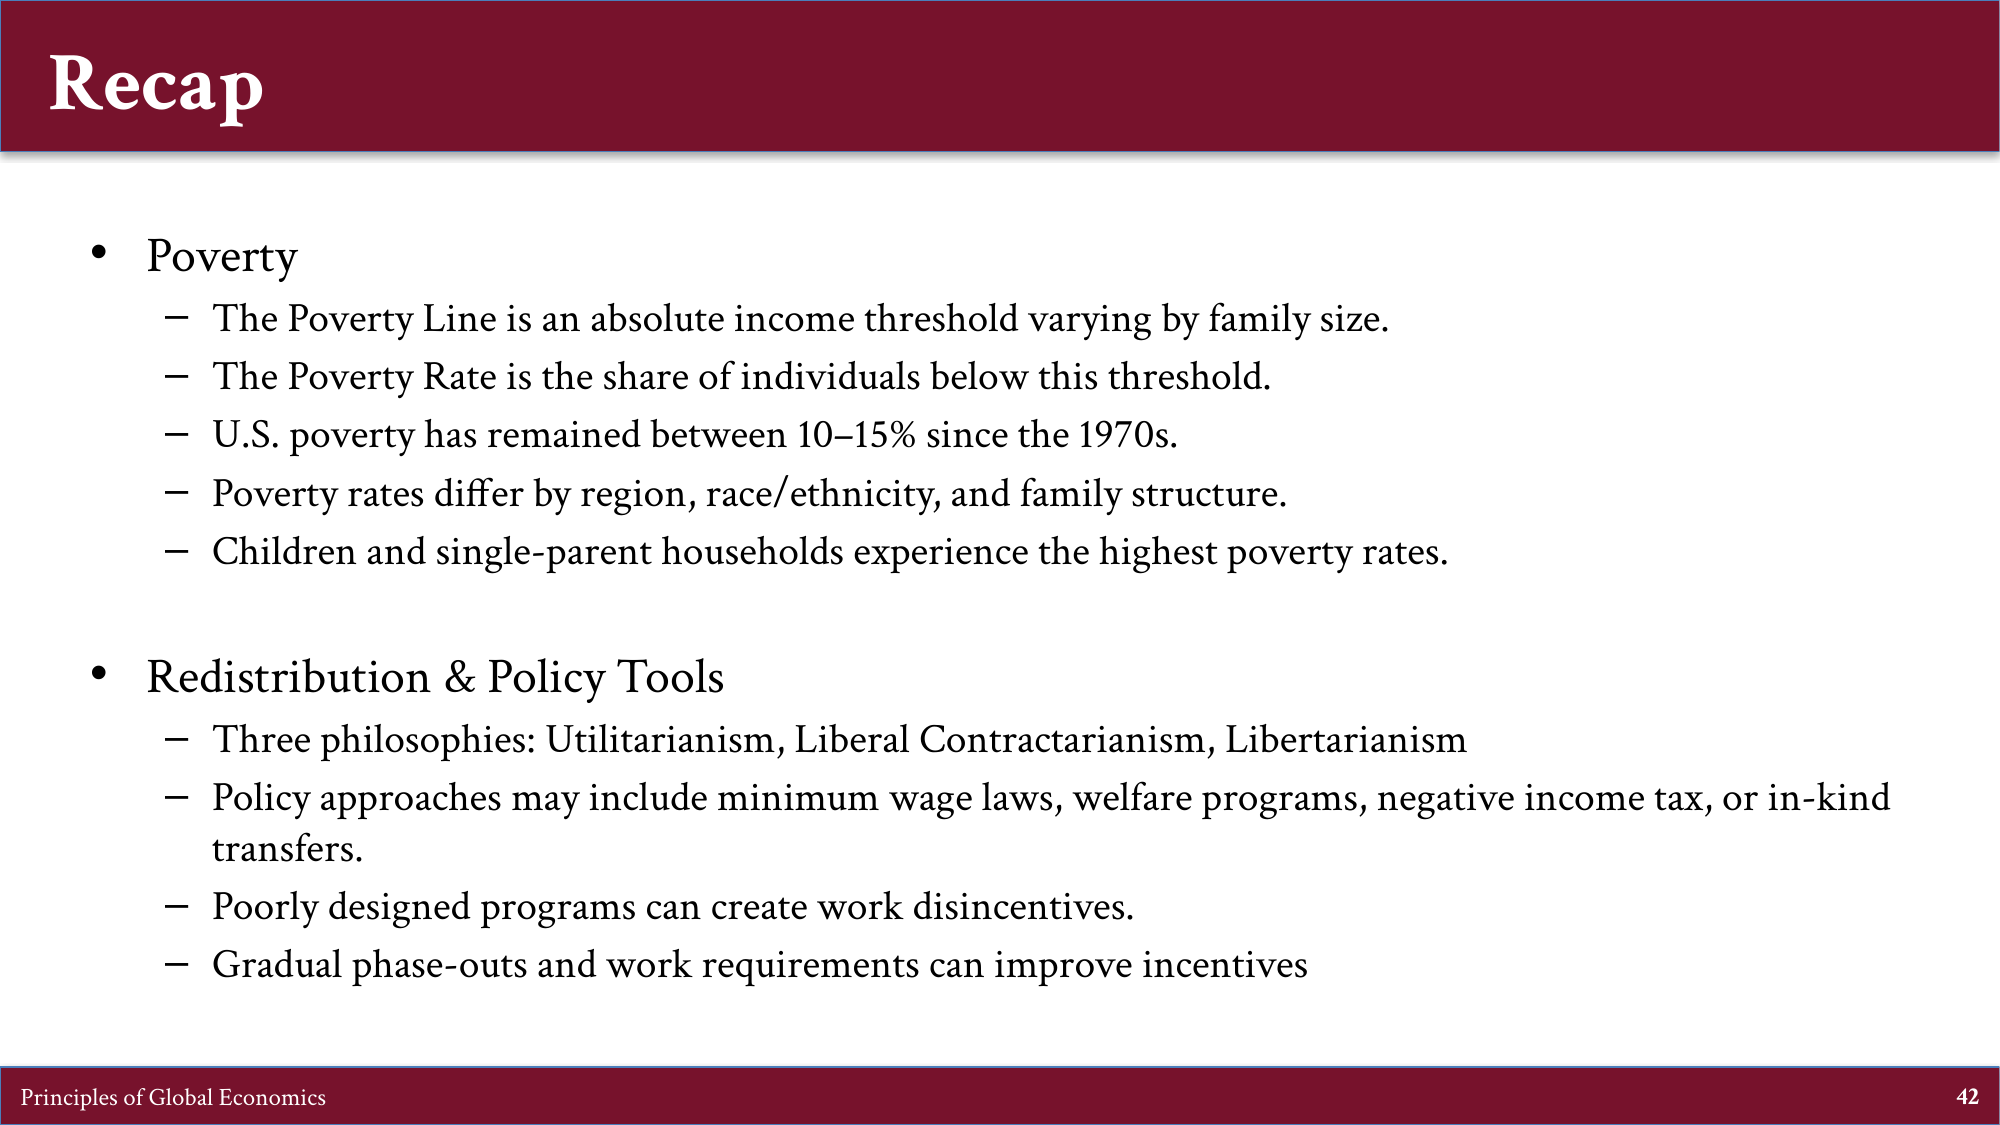

# Recap
Poverty
The Poverty Line is an absolute income threshold varying by family size.
The Poverty Rate is the share of individuals below this threshold.
U.S. poverty has remained between 10–15% since the 1970s.
Poverty rates differ by region, race/ethnicity, and family structure.
Children and single-parent households experience the highest poverty rates.

Redistribution & Policy Tools
Three philosophies: Utilitarianism, Liberal Contractarianism, Libertarianism
Policy approaches may include minimum wage laws, welfare programs, negative income tax, or in-kind transfers.
Poorly designed programs can create work disincentives.
Gradual phase-outs and work requirements can improve incentives

 Principles of Global Economics
42